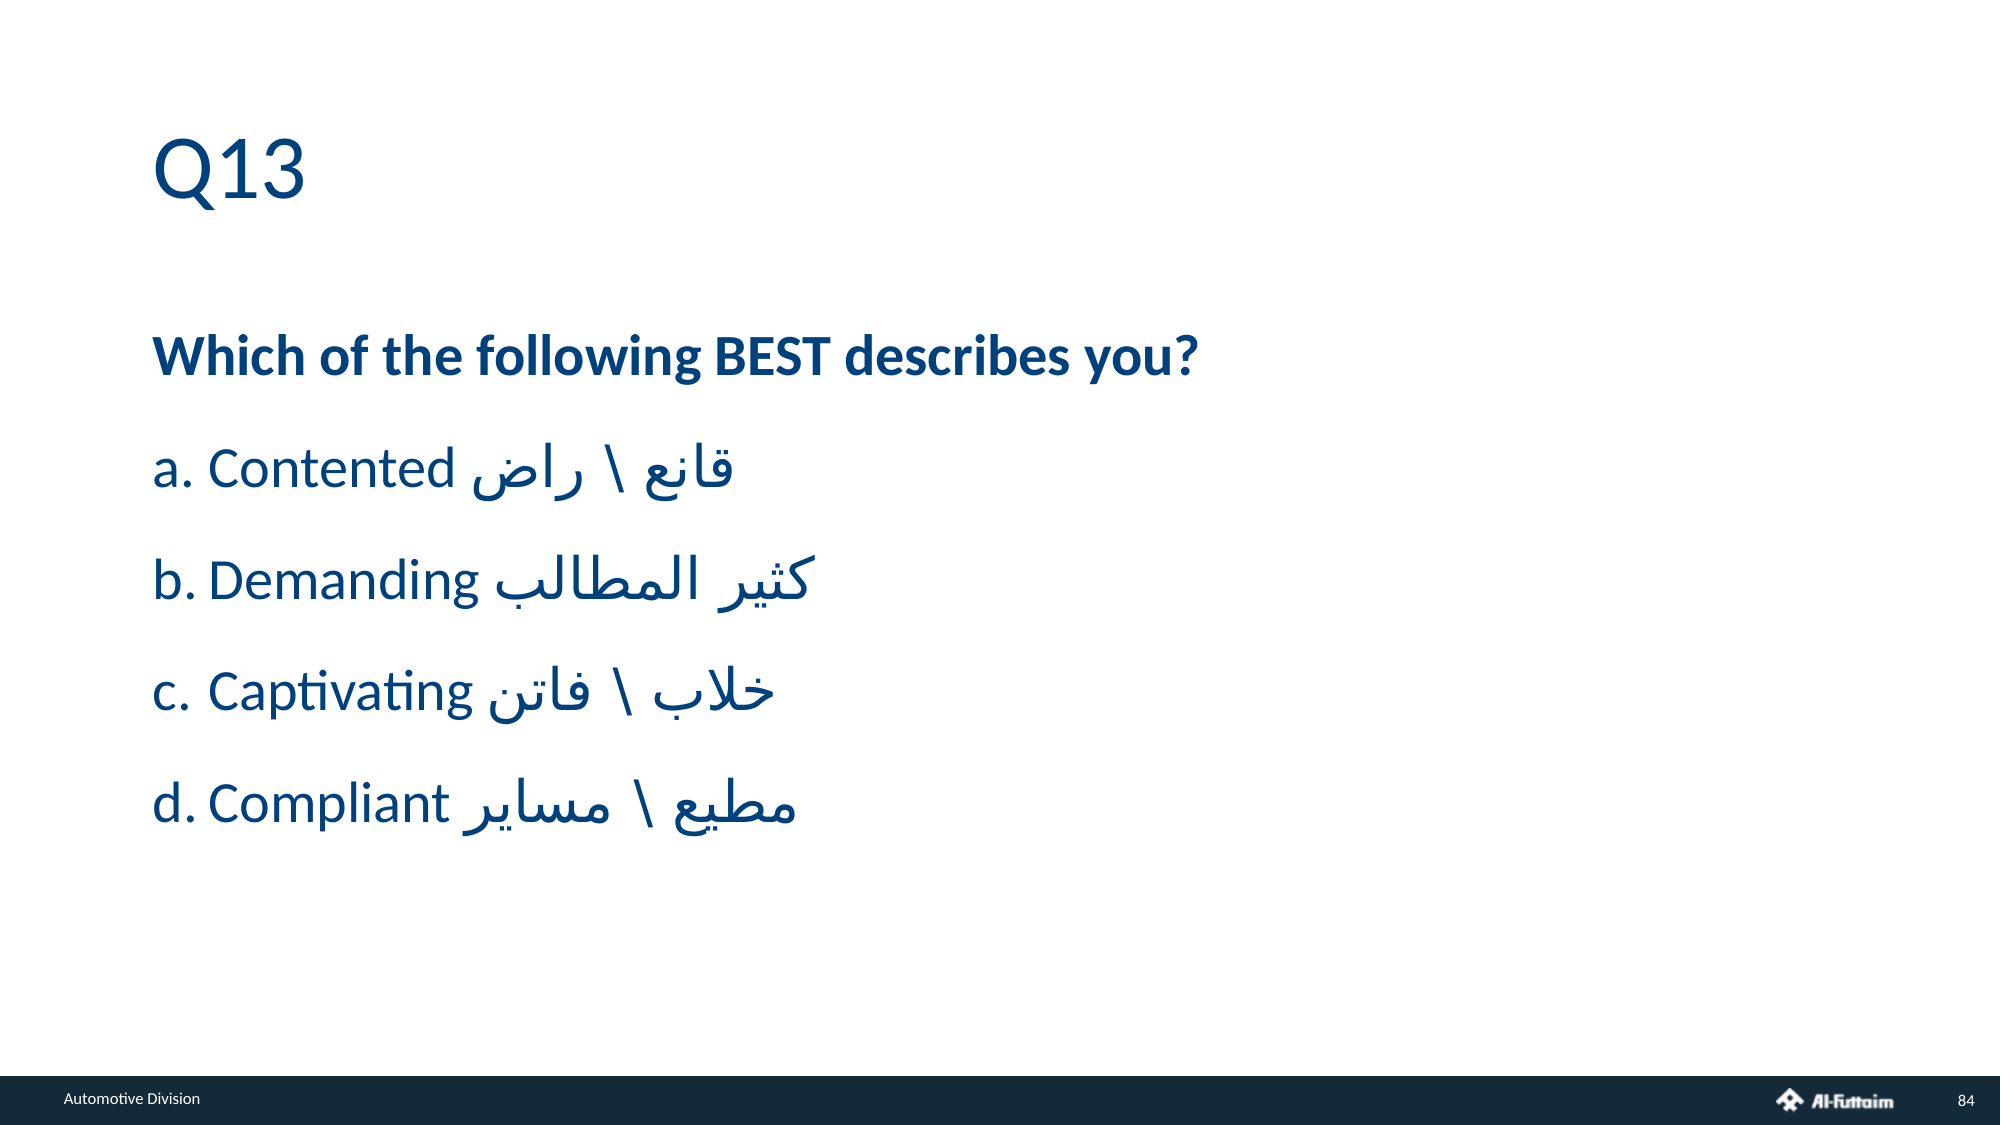

# Q13
Which of the following BEST describes you?
Contented قانع \ راض
Demanding كثير المطالب
Captivating خلاب \ فاتن
Compliant مطيع \ مساير